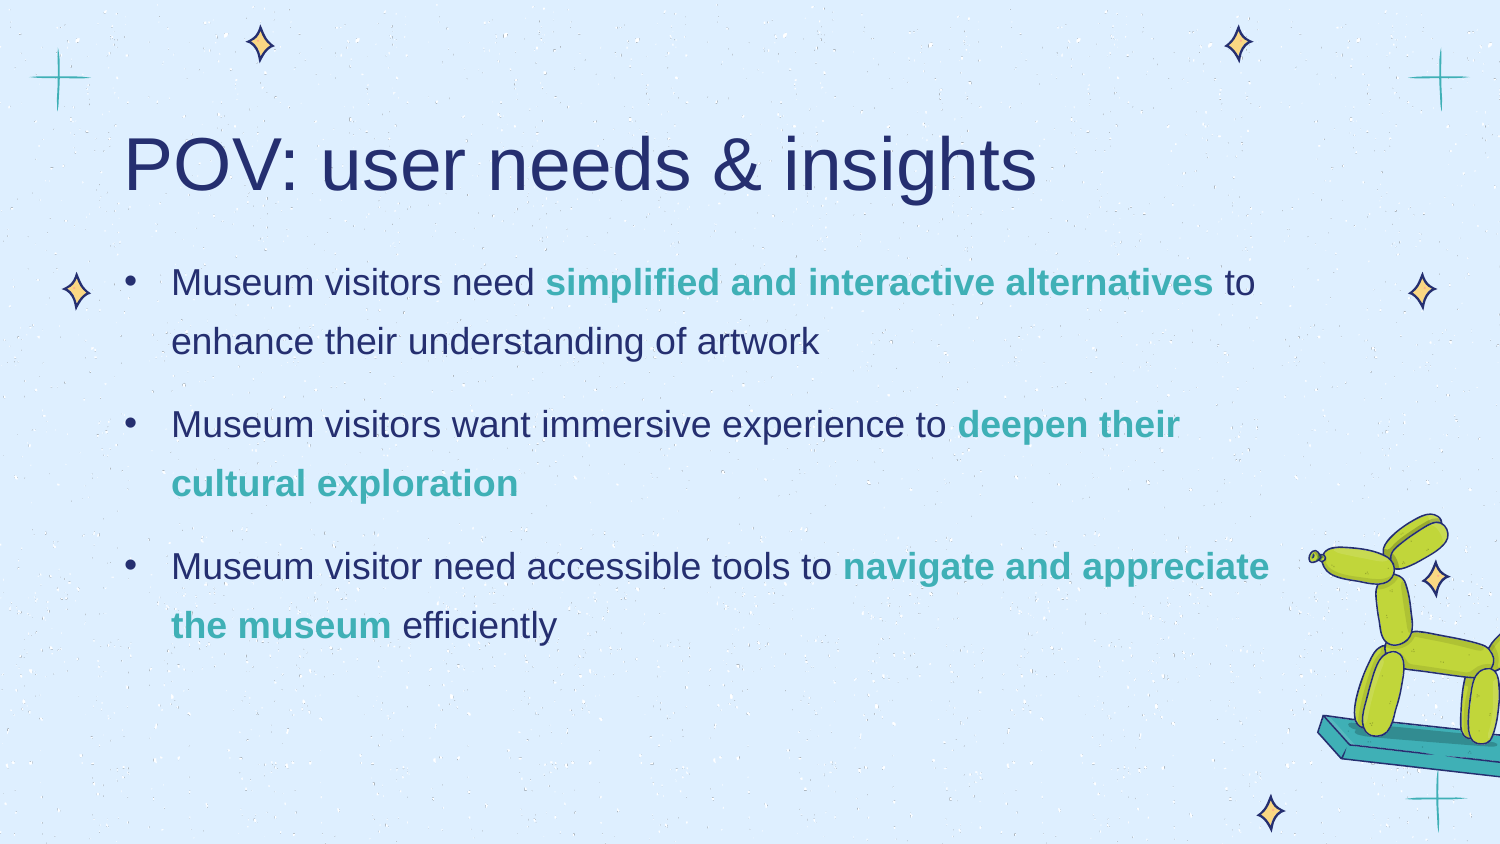

POV: user needs & insights
Museum visitors need simplified and interactive alternatives to enhance their understanding of artwork
Museum visitors want immersive experience to deepen their cultural exploration
Museum visitor need accessible tools to navigate and appreciate the museum efficiently